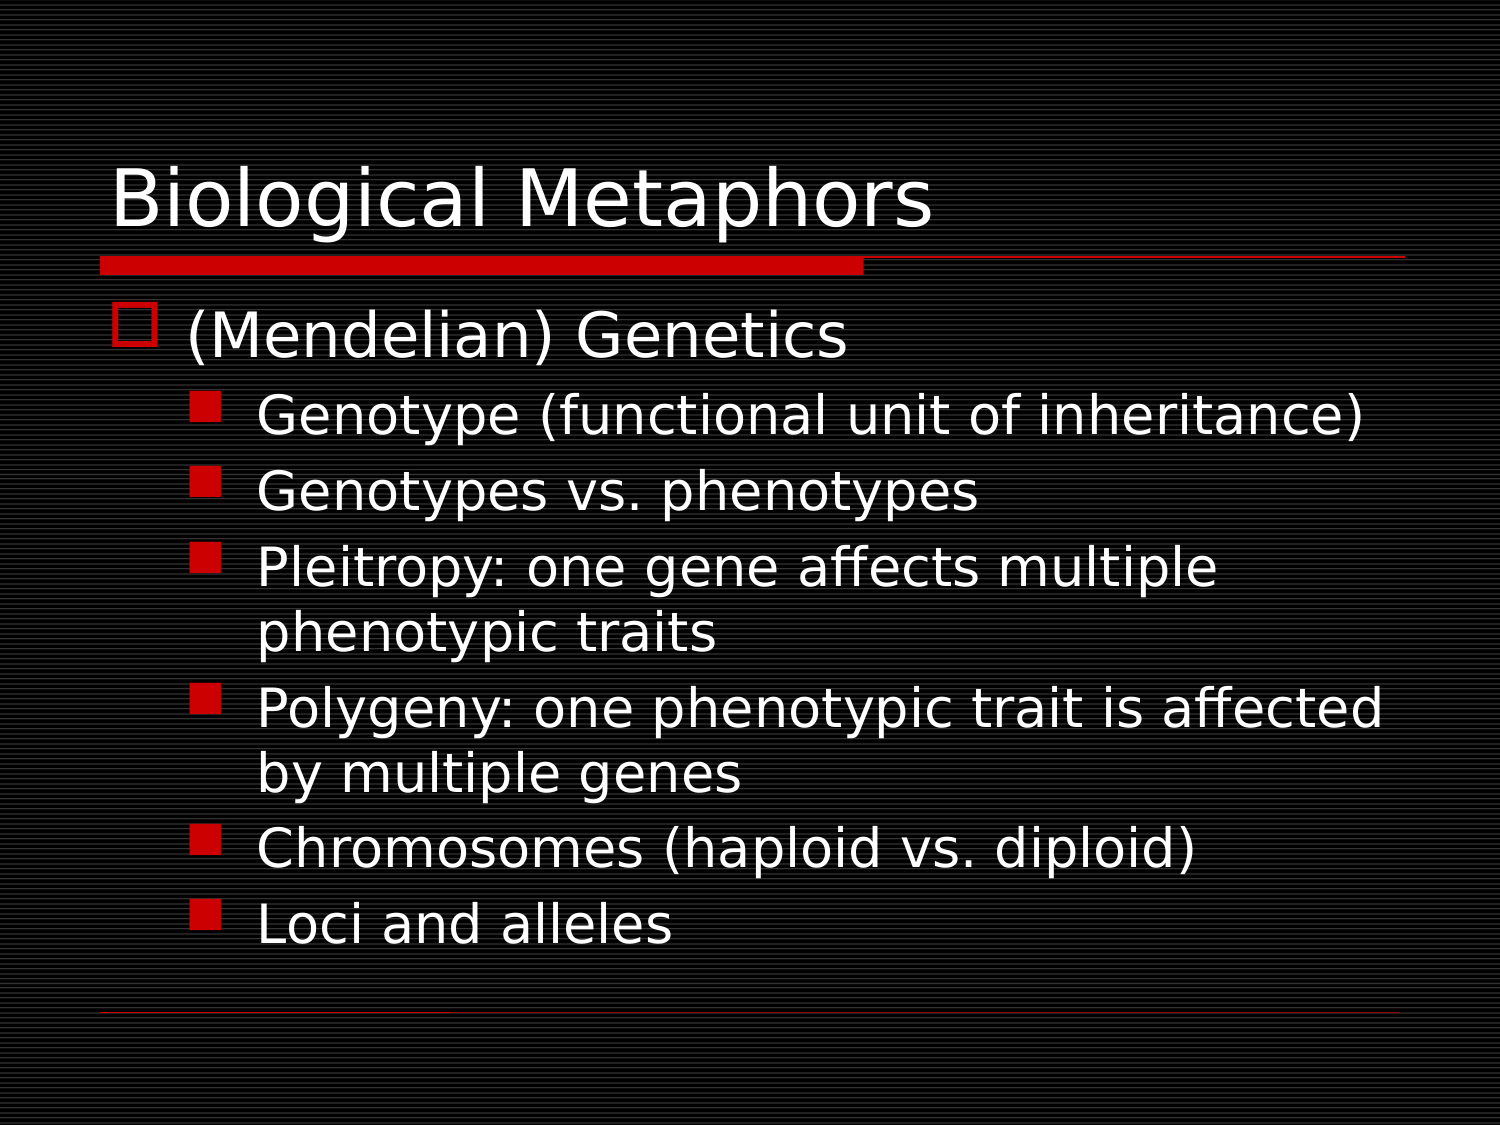

# Biological Metaphors
(Mendelian) Genetics
Genotype (functional unit of inheritance)
Genotypes vs. phenotypes
Pleitropy: one gene affects multiple phenotypic traits
Polygeny: one phenotypic trait is affected by multiple genes
Chromosomes (haploid vs. diploid)
Loci and alleles